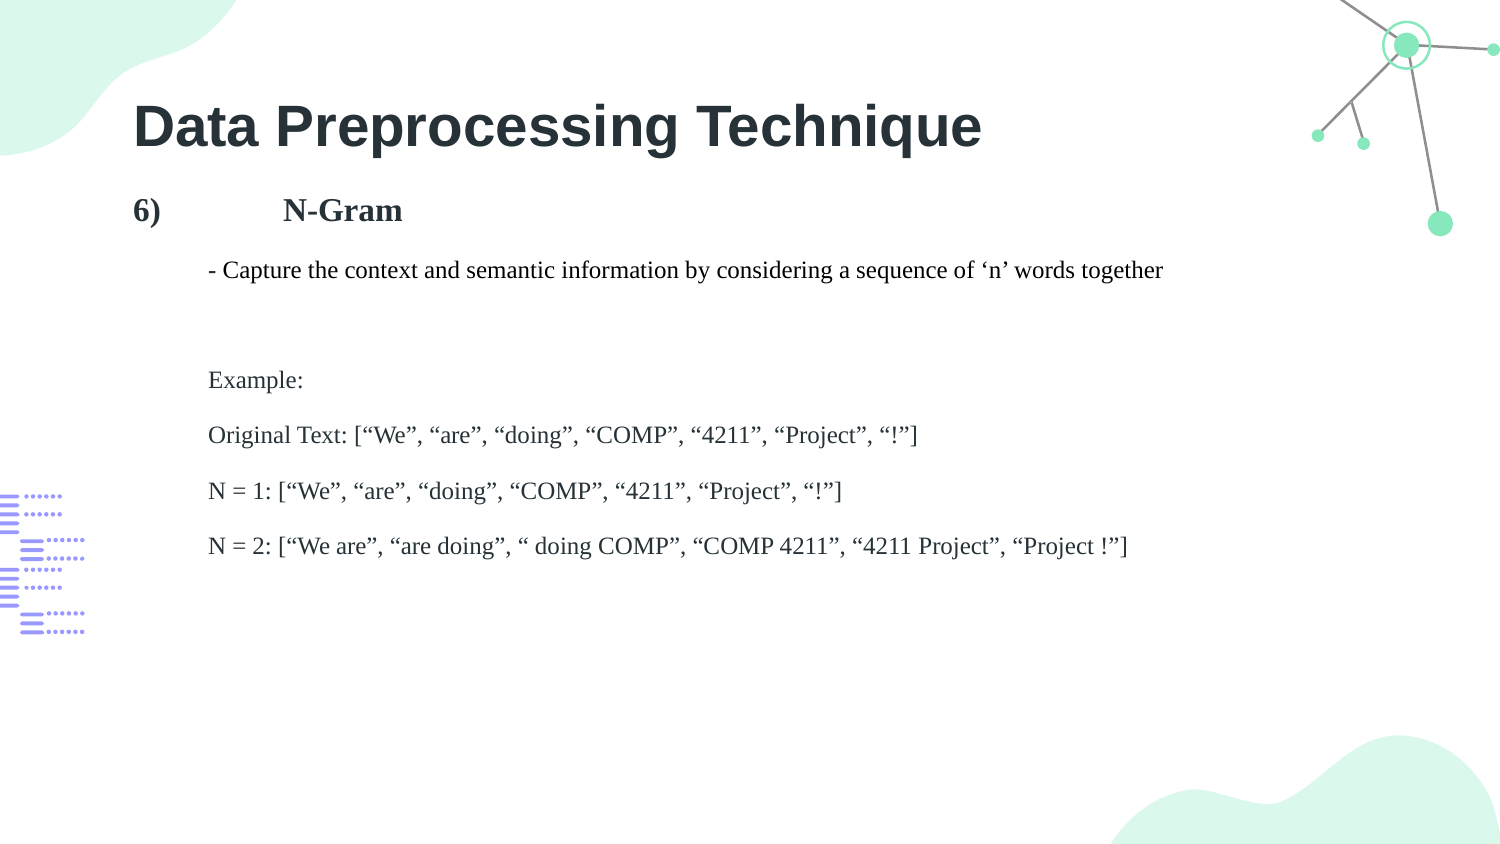

# Data Preprocessing Technique
6)	N-Gram
- Capture the context and semantic information by considering a sequence of ‘n’ words together

Example:
Original Text: [“We”, “are”, “doing”, “COMP”, “4211”, “Project”, “!”]
N = 1: [“We”, “are”, “doing”, “COMP”, “4211”, “Project”, “!”]
N = 2: [“We are”, “are doing”, “ doing COMP”, “COMP 4211”, “4211 Project”, “Project !”]